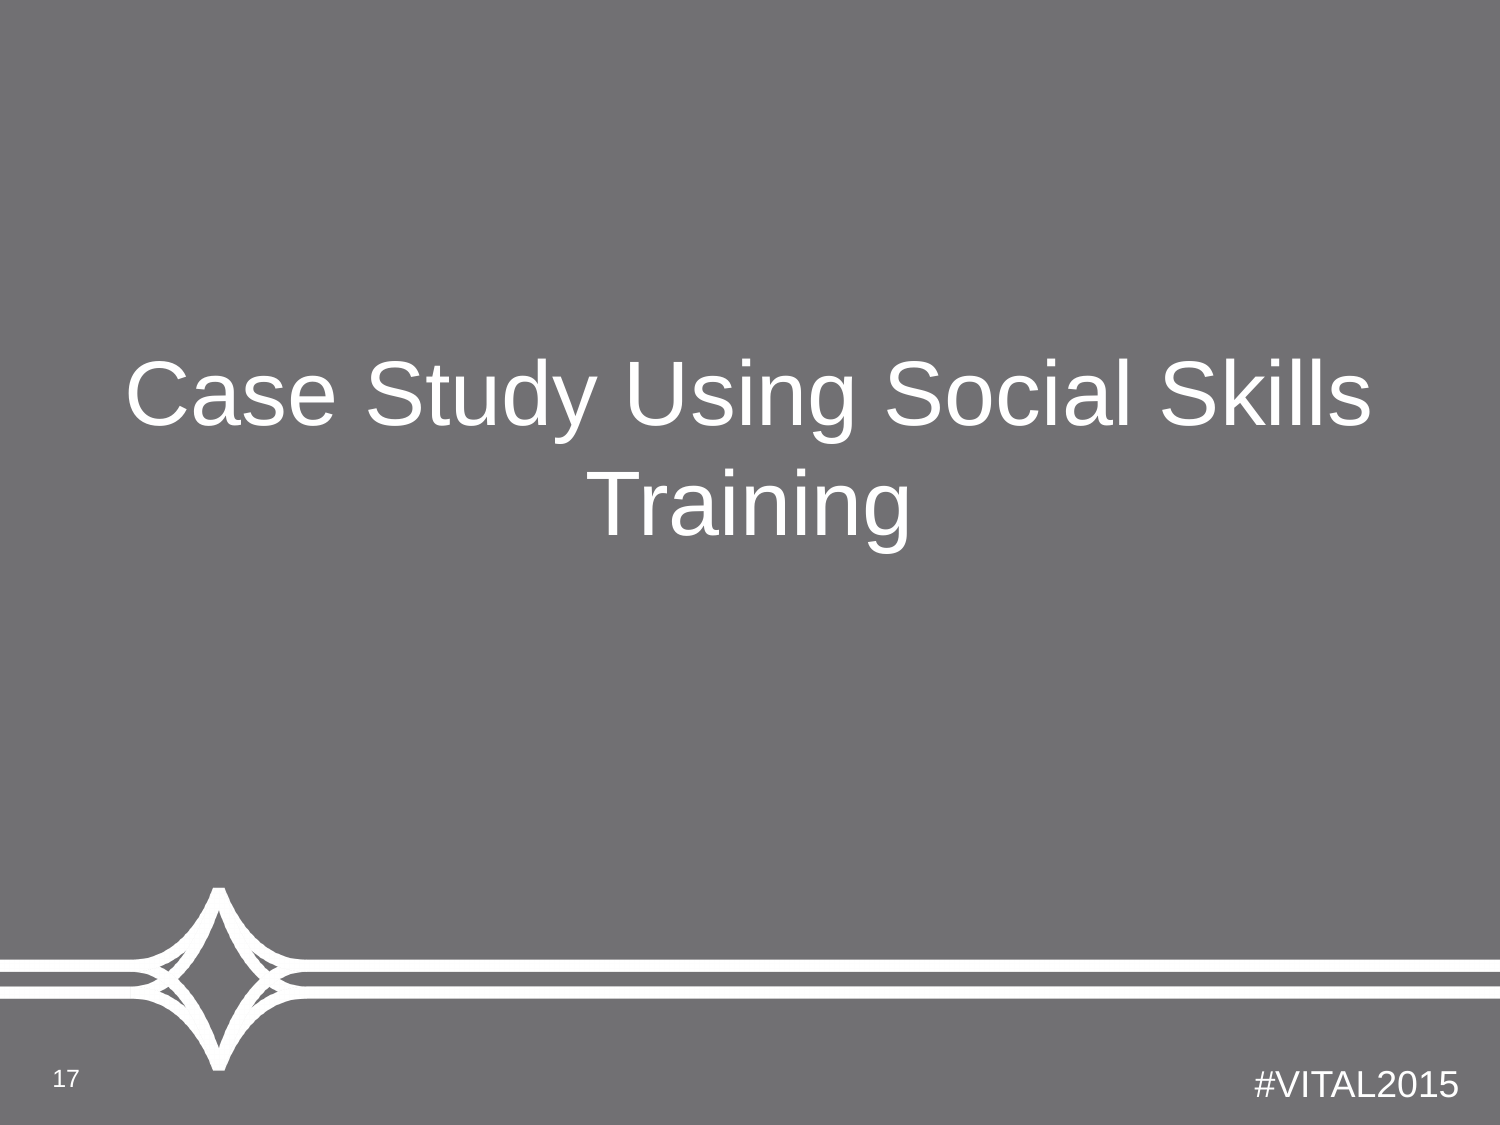

# Case Study Using Social Skills Training